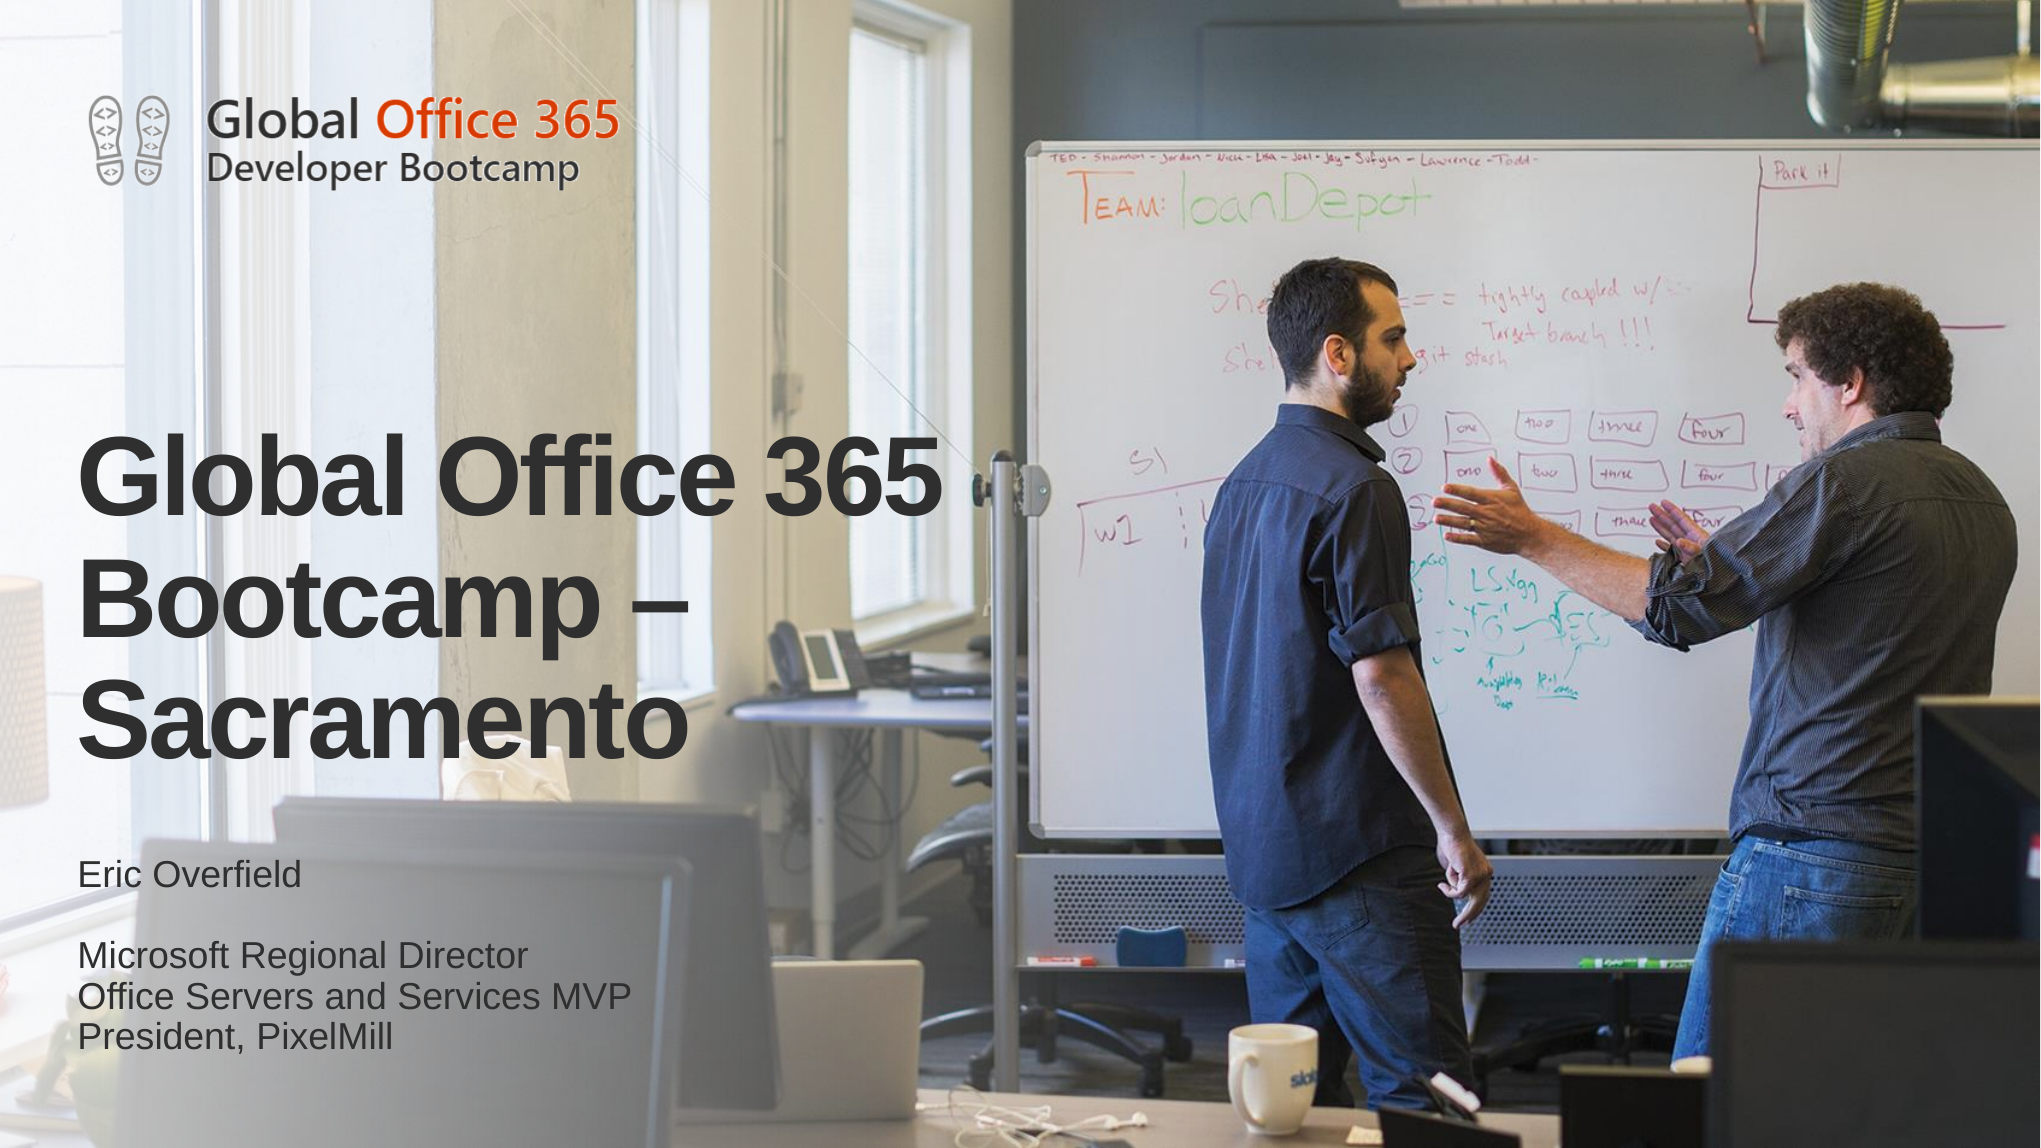

# Global Office 365 Bootcamp – Sacramento

Eric Overfield

Microsoft Regional Director
Office Servers and Services MVP
President, PixelMill